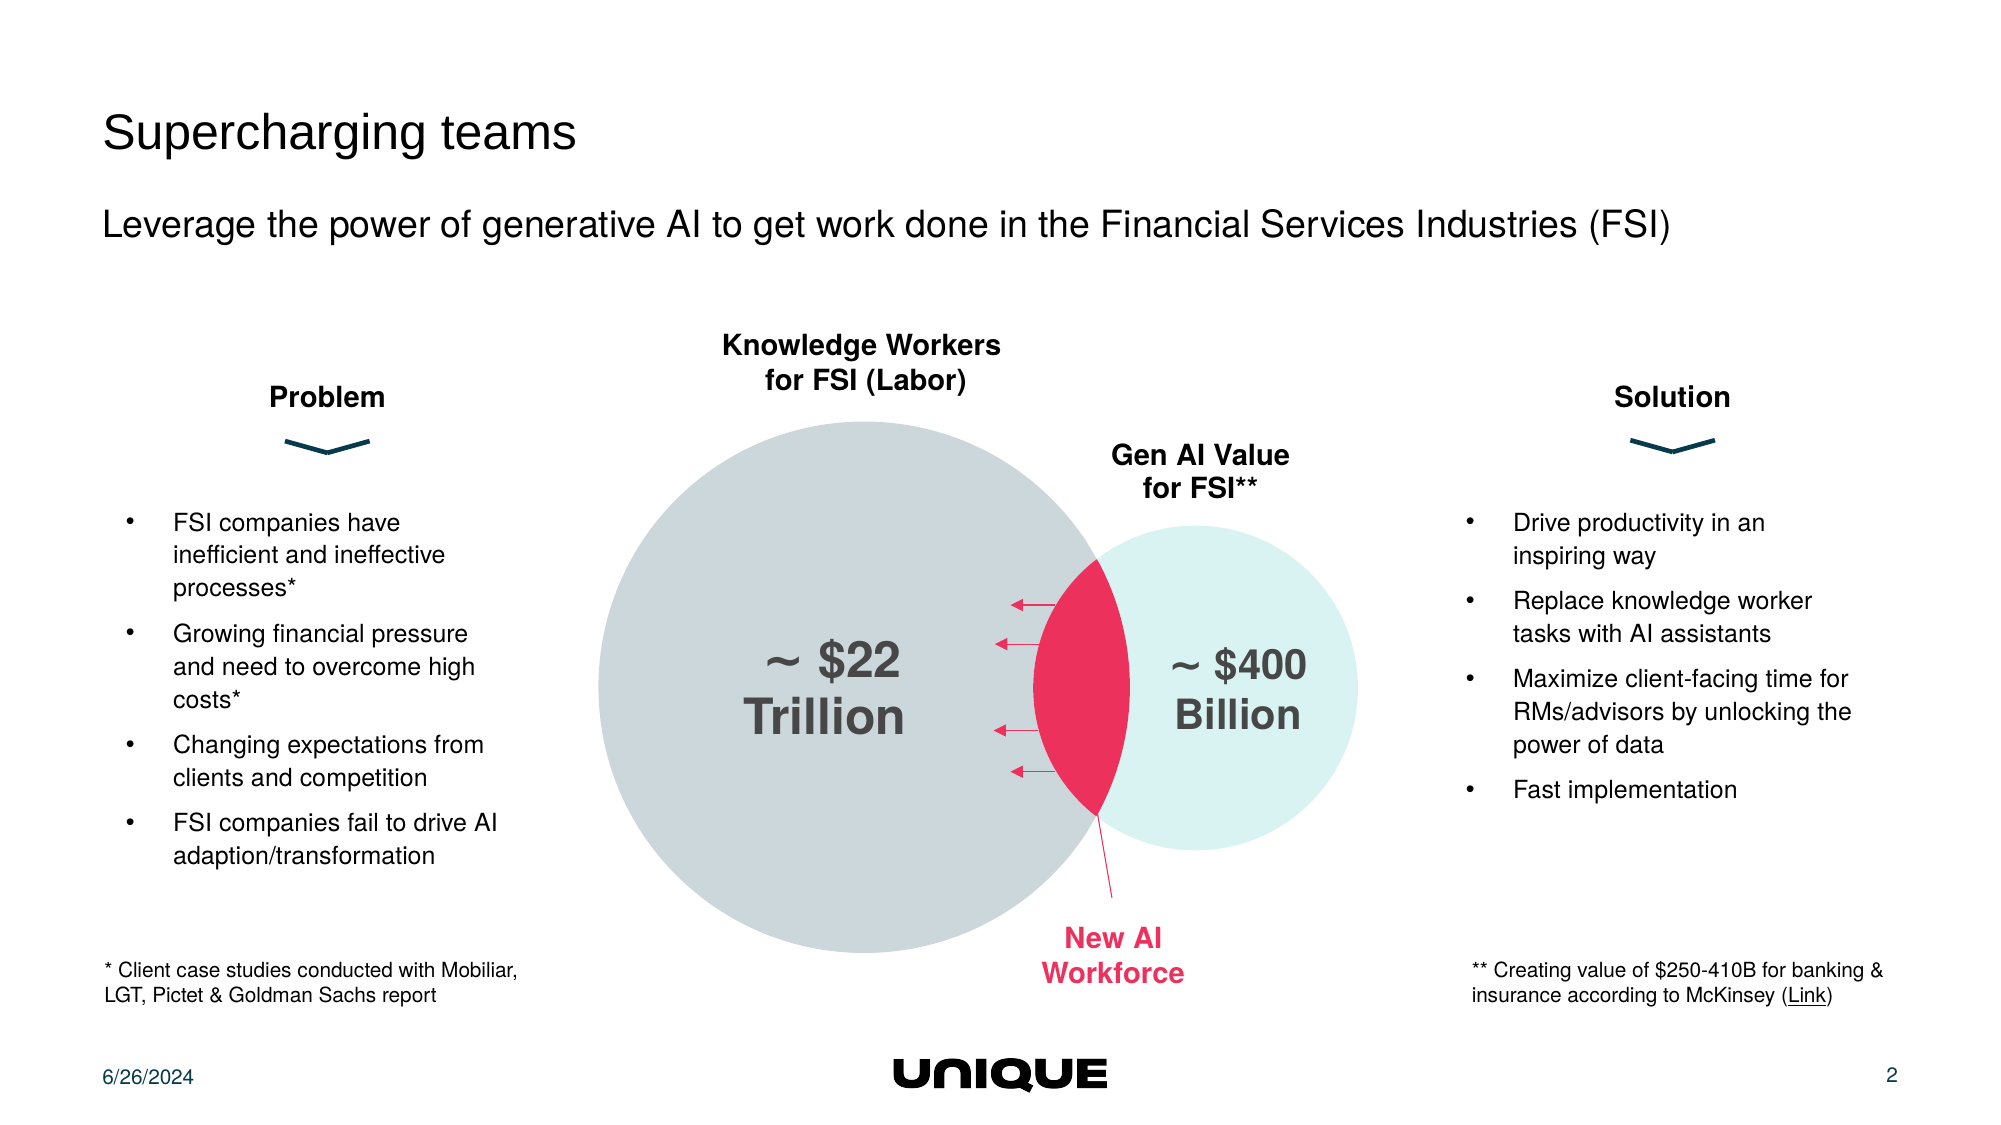

# Supercharging teams
Leverage the power of generative AI to get work done in the Financial Services Industries (FSI)
Knowledge Workers
for FSI (Labor)
Problem
Solution
Gen AI Value for FSI**

FSI companies have inefficient and ineffective processes*
Growing financial pressure and need to overcome high costs*
Changing expectations from clients and competition
FSI companies fail to drive AI adaption/transformation

Drive productivity in an inspiring way
Replace knowledge worker tasks with AI assistants
Maximize client-facing time for RMs/advisors by unlocking the power of data
Fast implementation

∼ $22 Trillion
∼ $400
Billion
New AI Workforce
* Client case studies conducted with Mobiliar, LGT, Pictet & Goldman Sachs report
** Creating value of $250-410B for banking & insurance according to McKinsey (Link)
6/26/2024
2